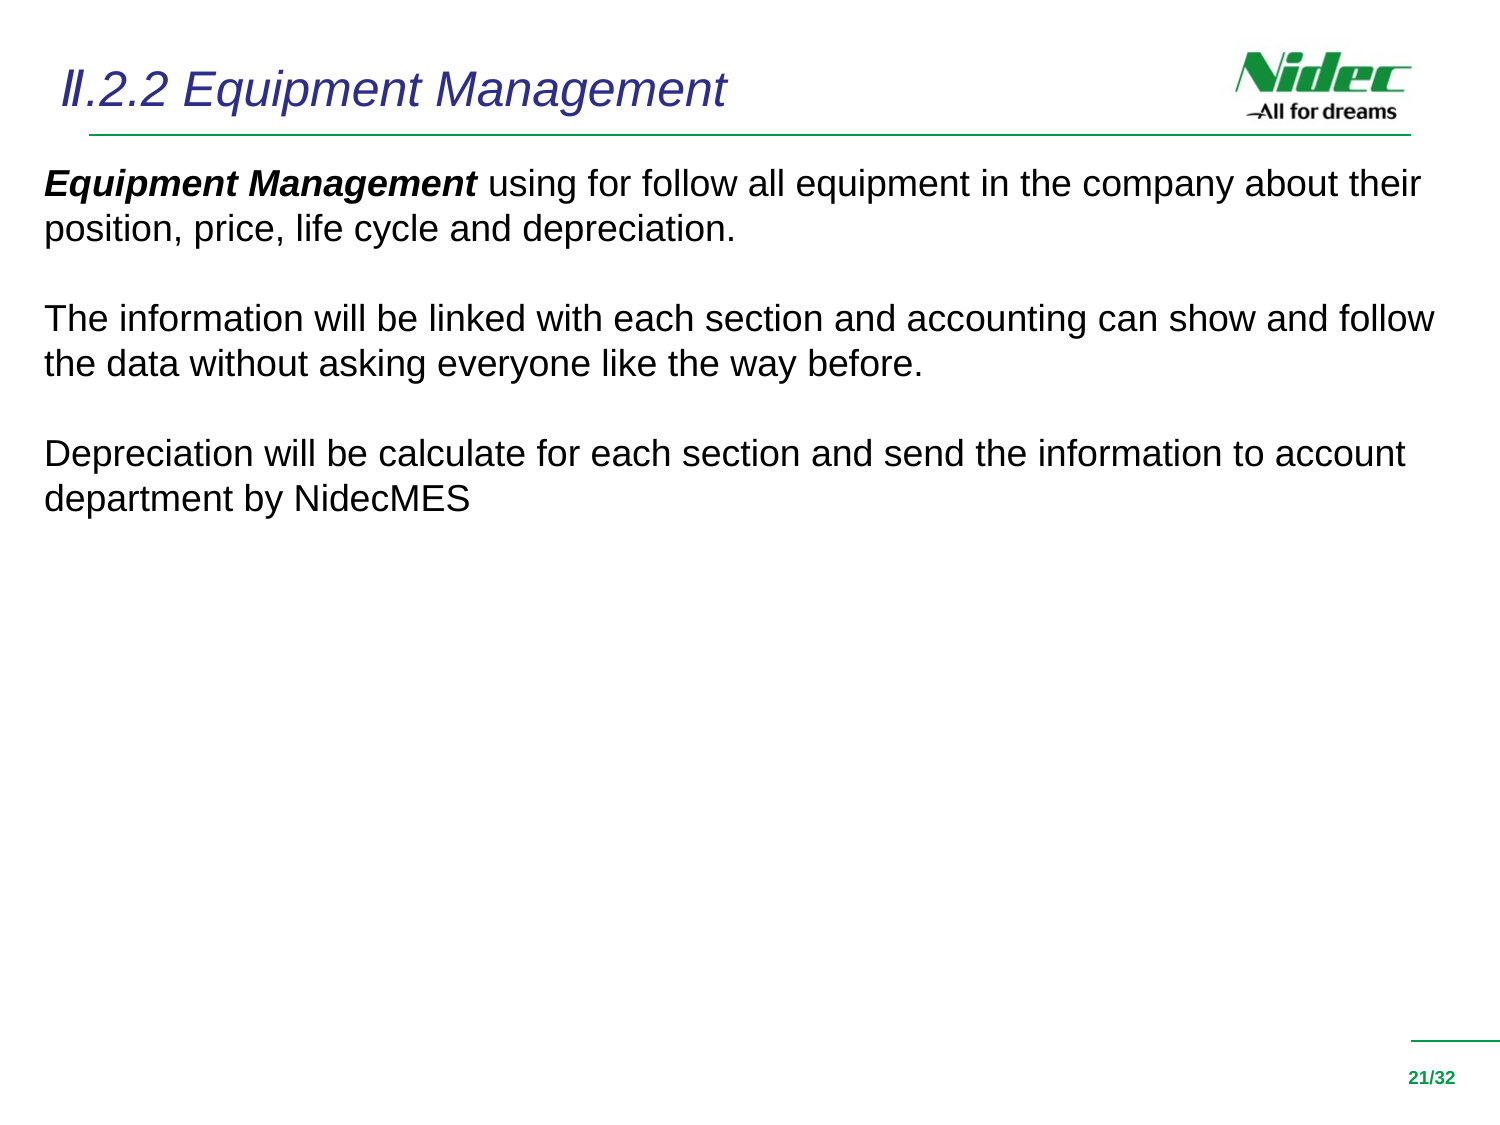

Ⅱ.2.2 Equipment Management
Equipment Management using for follow all equipment in the company about their position, price, life cycle and depreciation.

The information will be linked with each section and accounting can show and follow the data without asking everyone like the way before.

Depreciation will be calculate for each section and send the information to account department by NidecMES